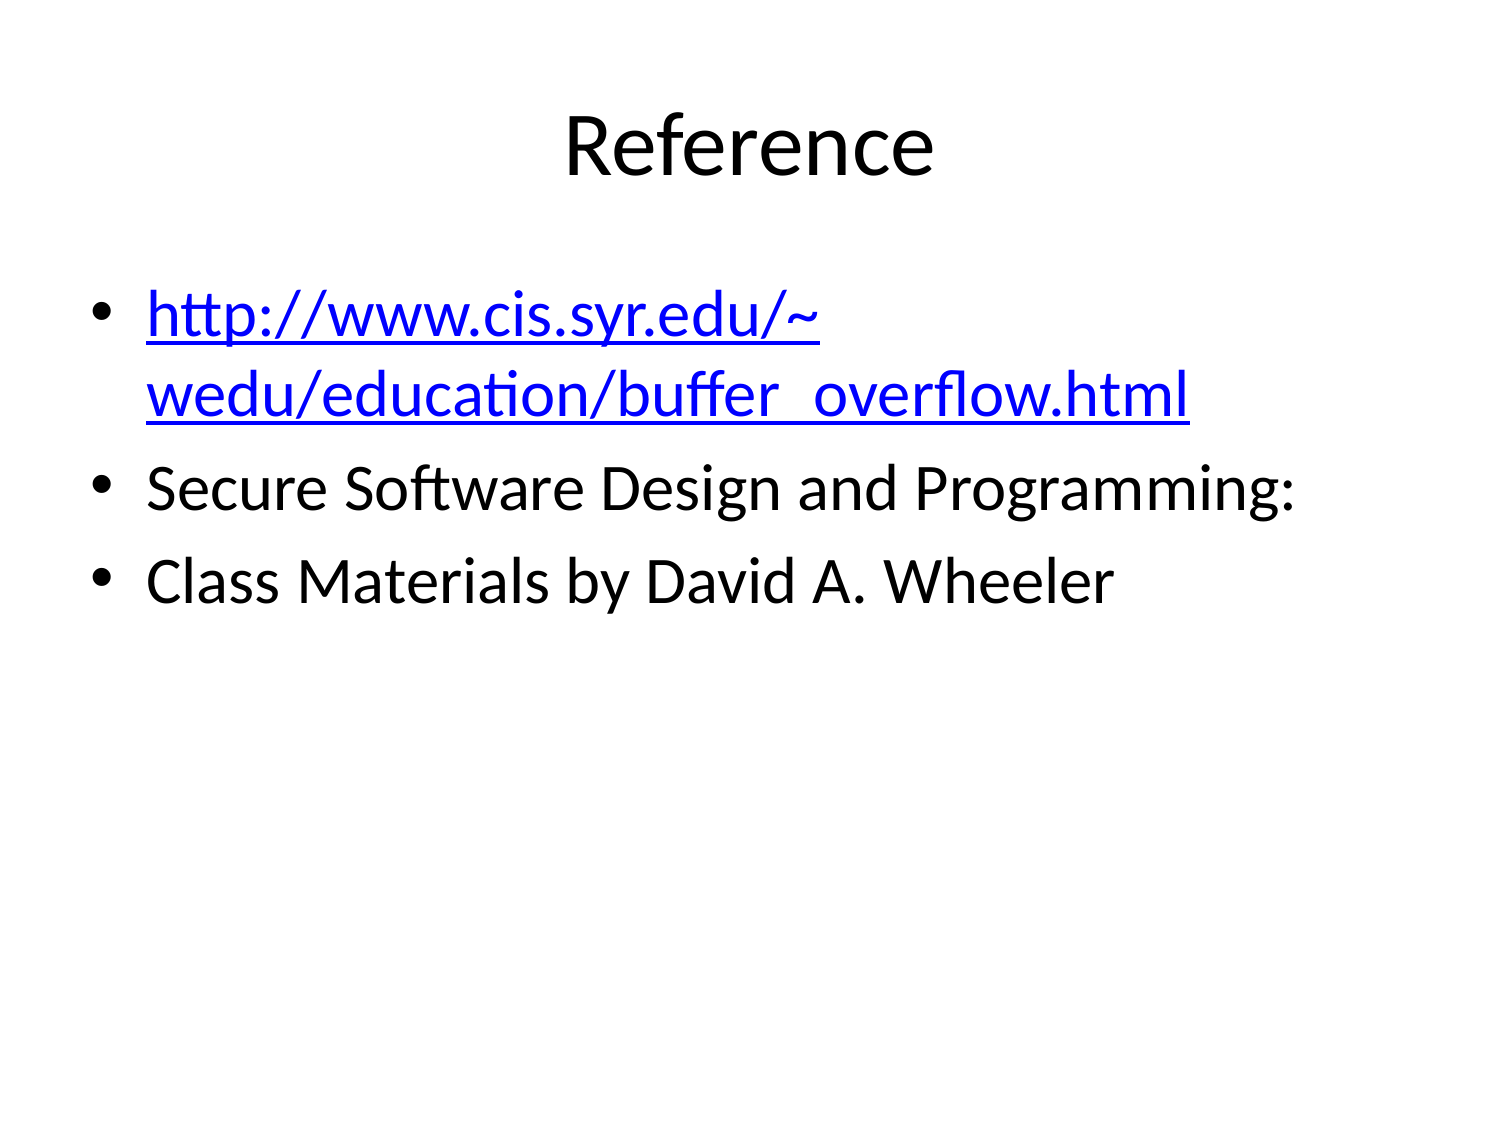

# Reference
http://www.cis.syr.edu/~wedu/education/buffer_overflow.html
Secure Software Design and Programming:
Class Materials by David A. Wheeler